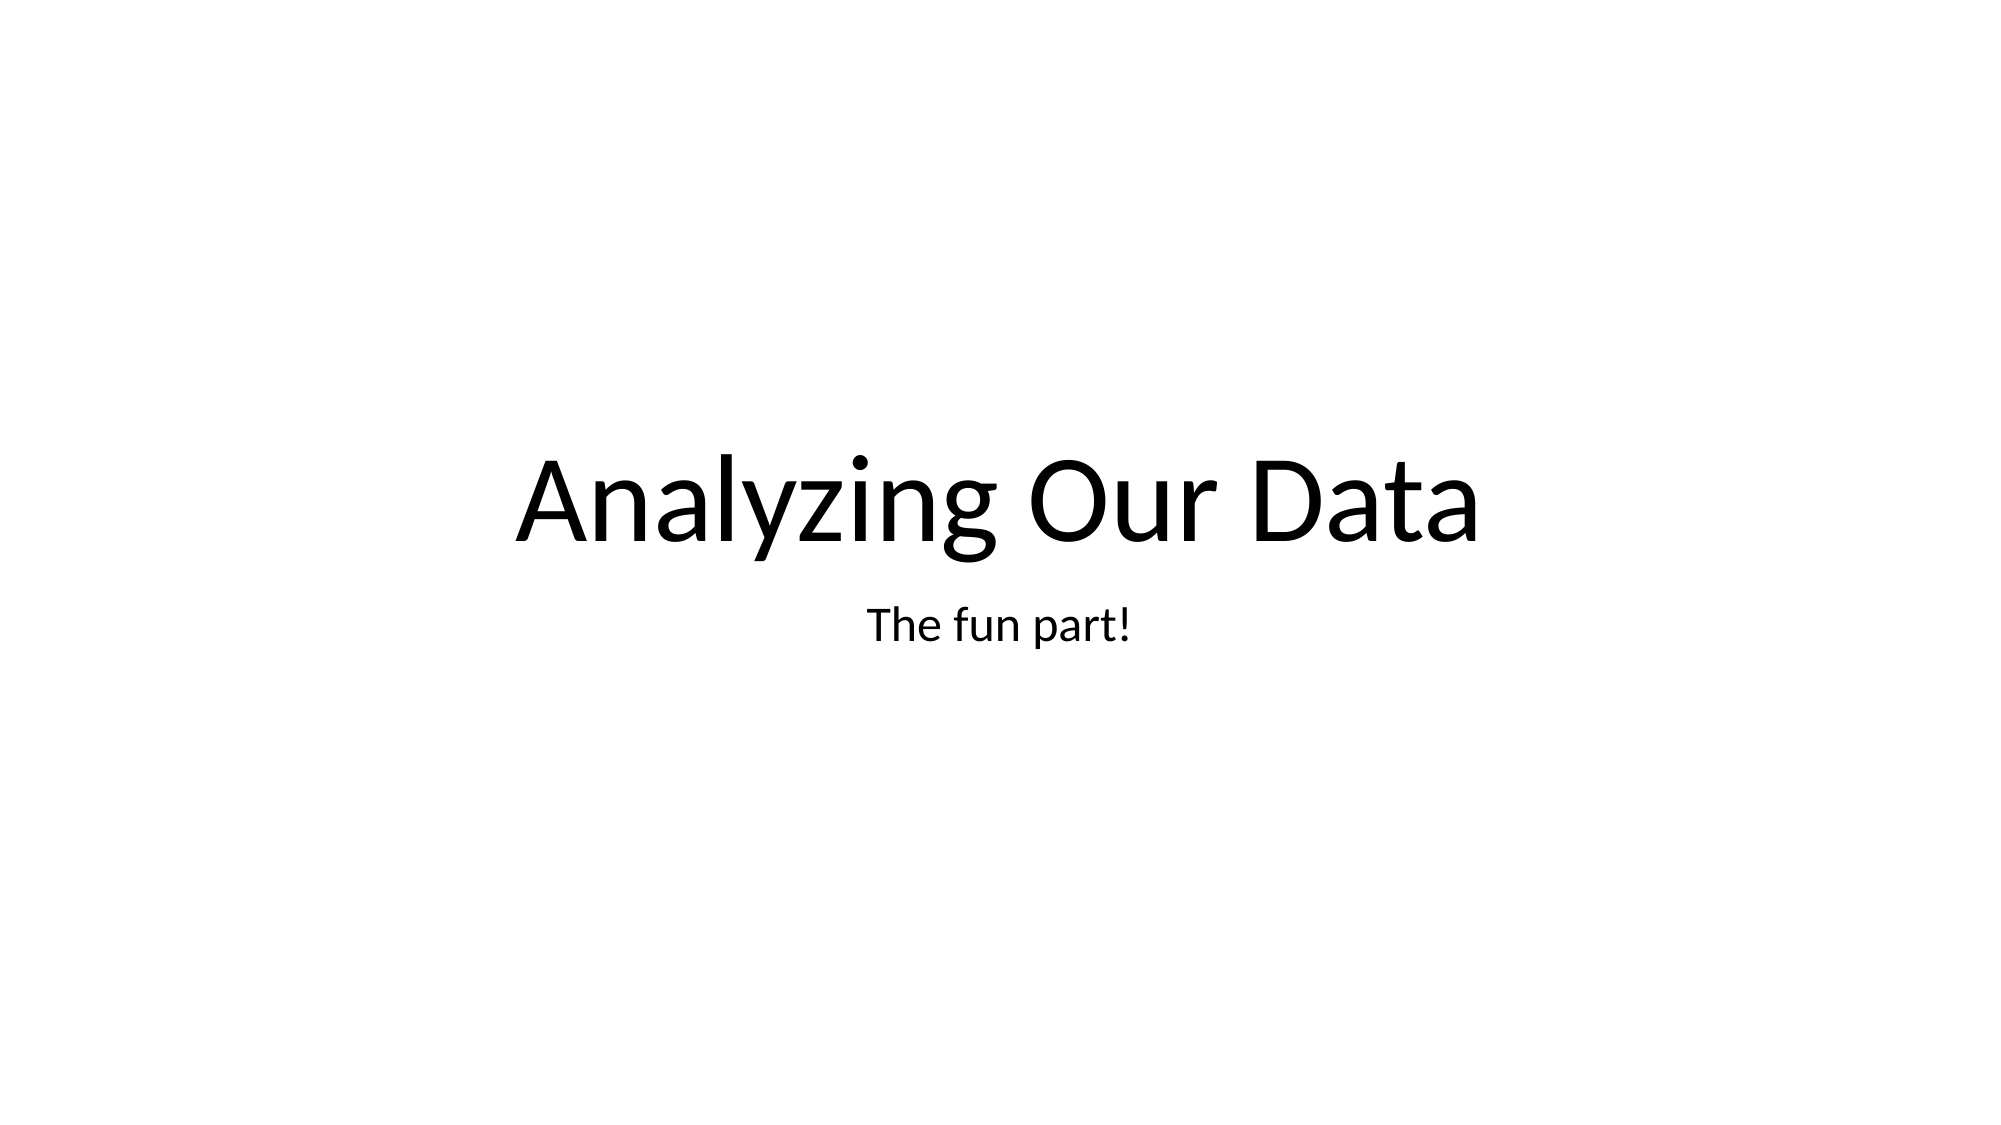

# Analyzing Our Data
The fun part!